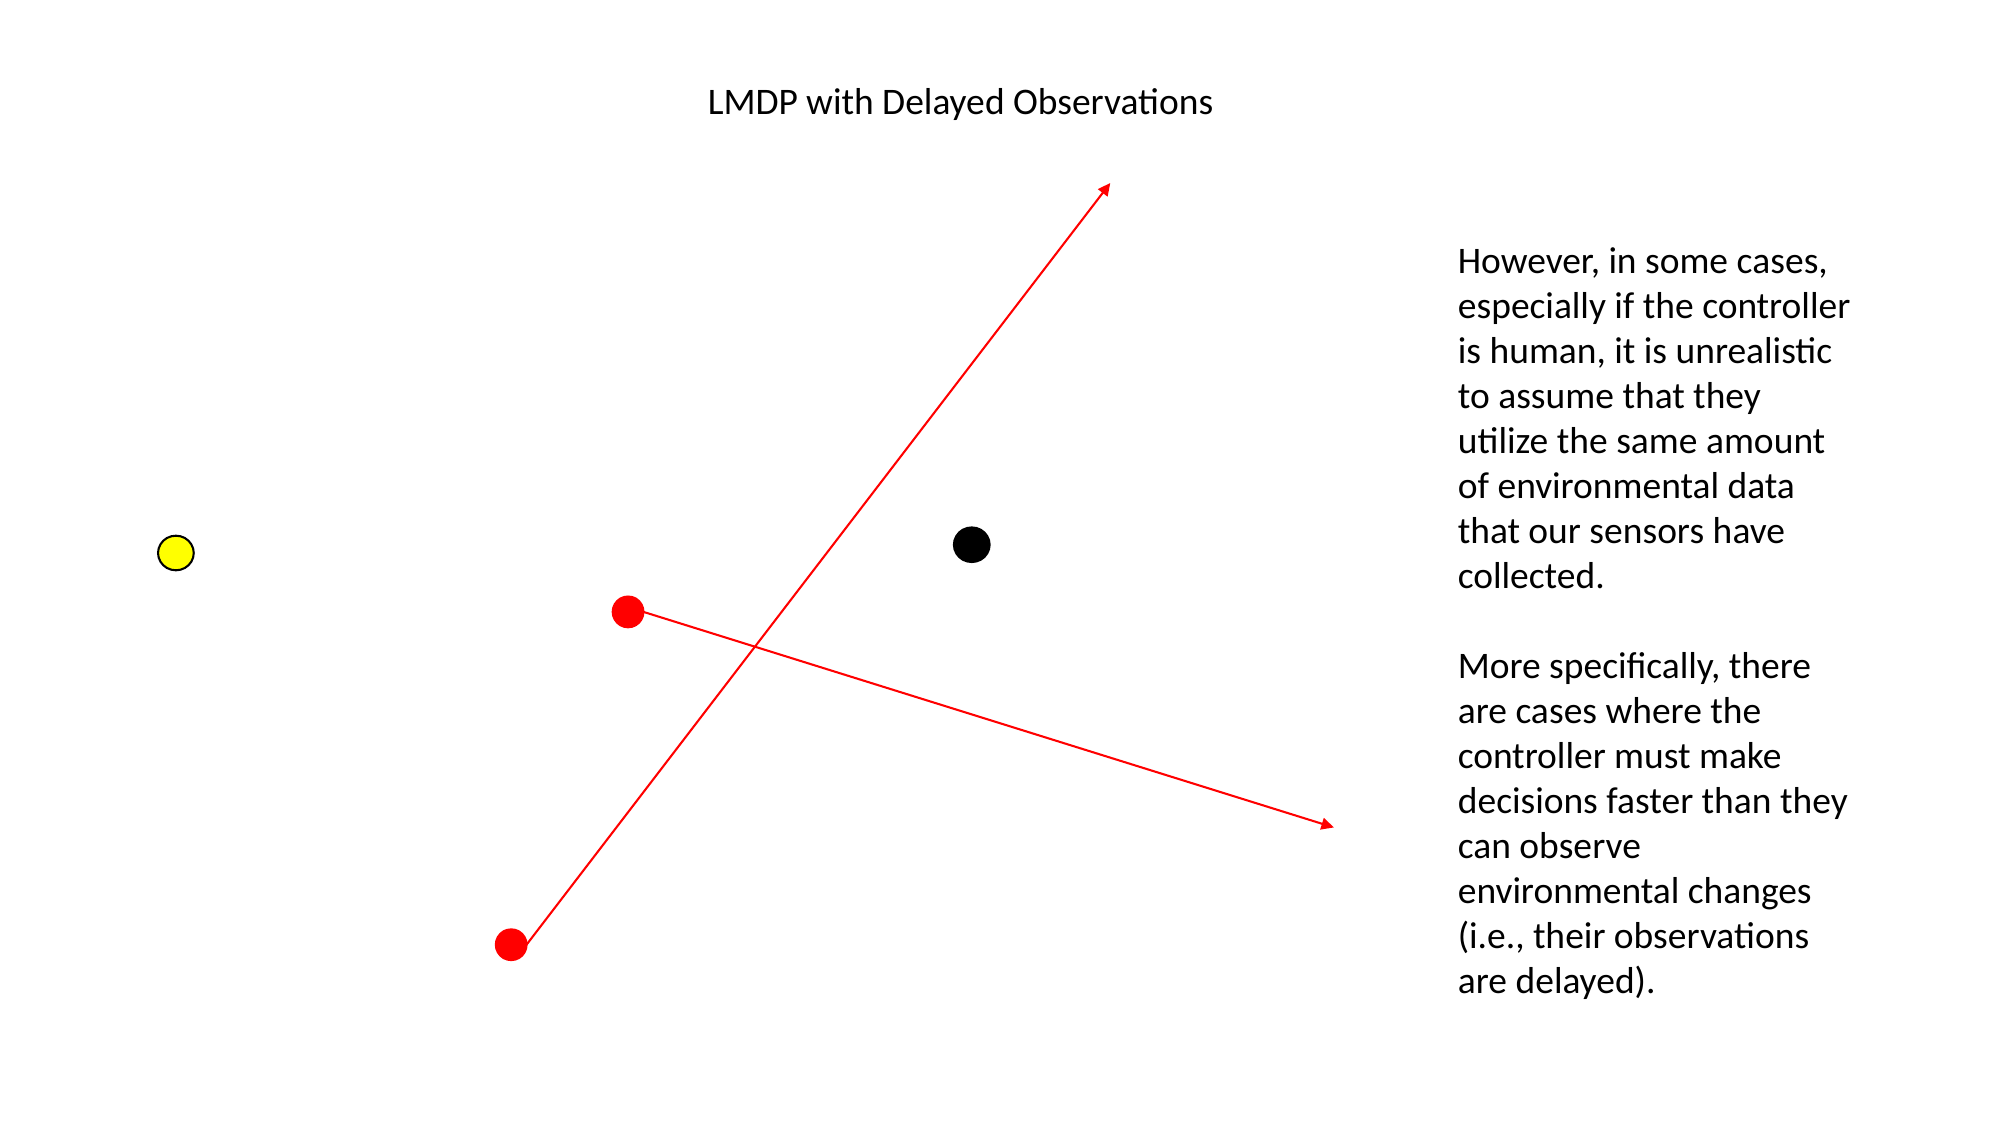

LMDP with Delayed Observations
However, in some cases, especially if the controller is human, it is unrealistic to assume that they utilize the same amount of environmental data that our sensors have collected.

More specifically, there are cases where the controller must make decisions faster than they can observe environmental changes (i.e., their observations are delayed).